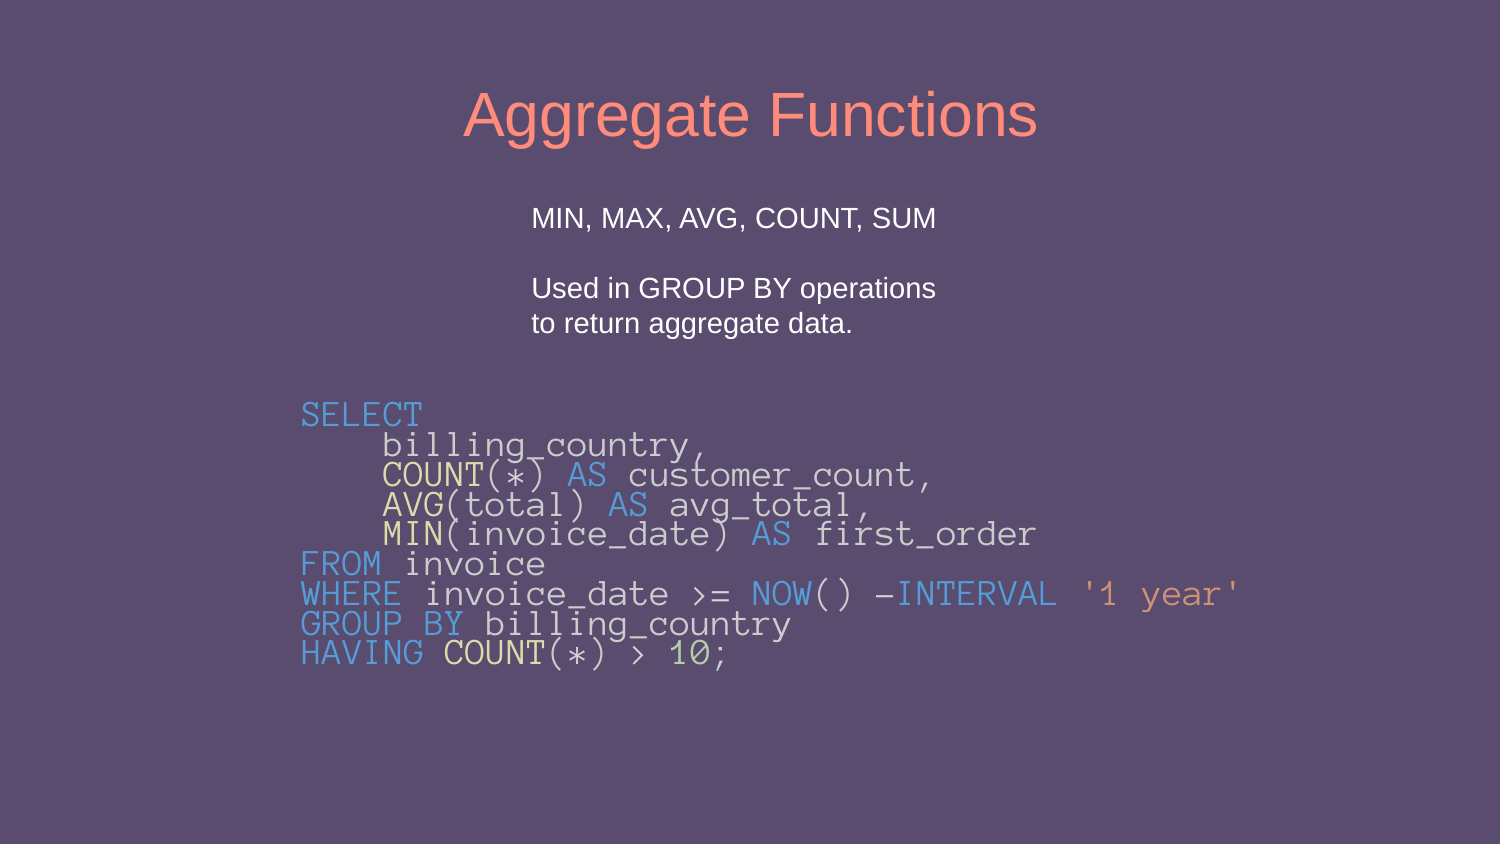

# Aggregate Functions
MIN, MAX, AVG, COUNT, SUM

Used in GROUP BY operations to return aggregate data.
SELECT
    billing_country,
    COUNT(*) AS customer_count,
    AVG(total) AS avg_total,
    MIN(invoice_date) AS first_order
FROM invoice
WHERE invoice_date >= NOW() -INTERVAL '1 year'
GROUP BY billing_country
HAVING COUNT(*) > 10;